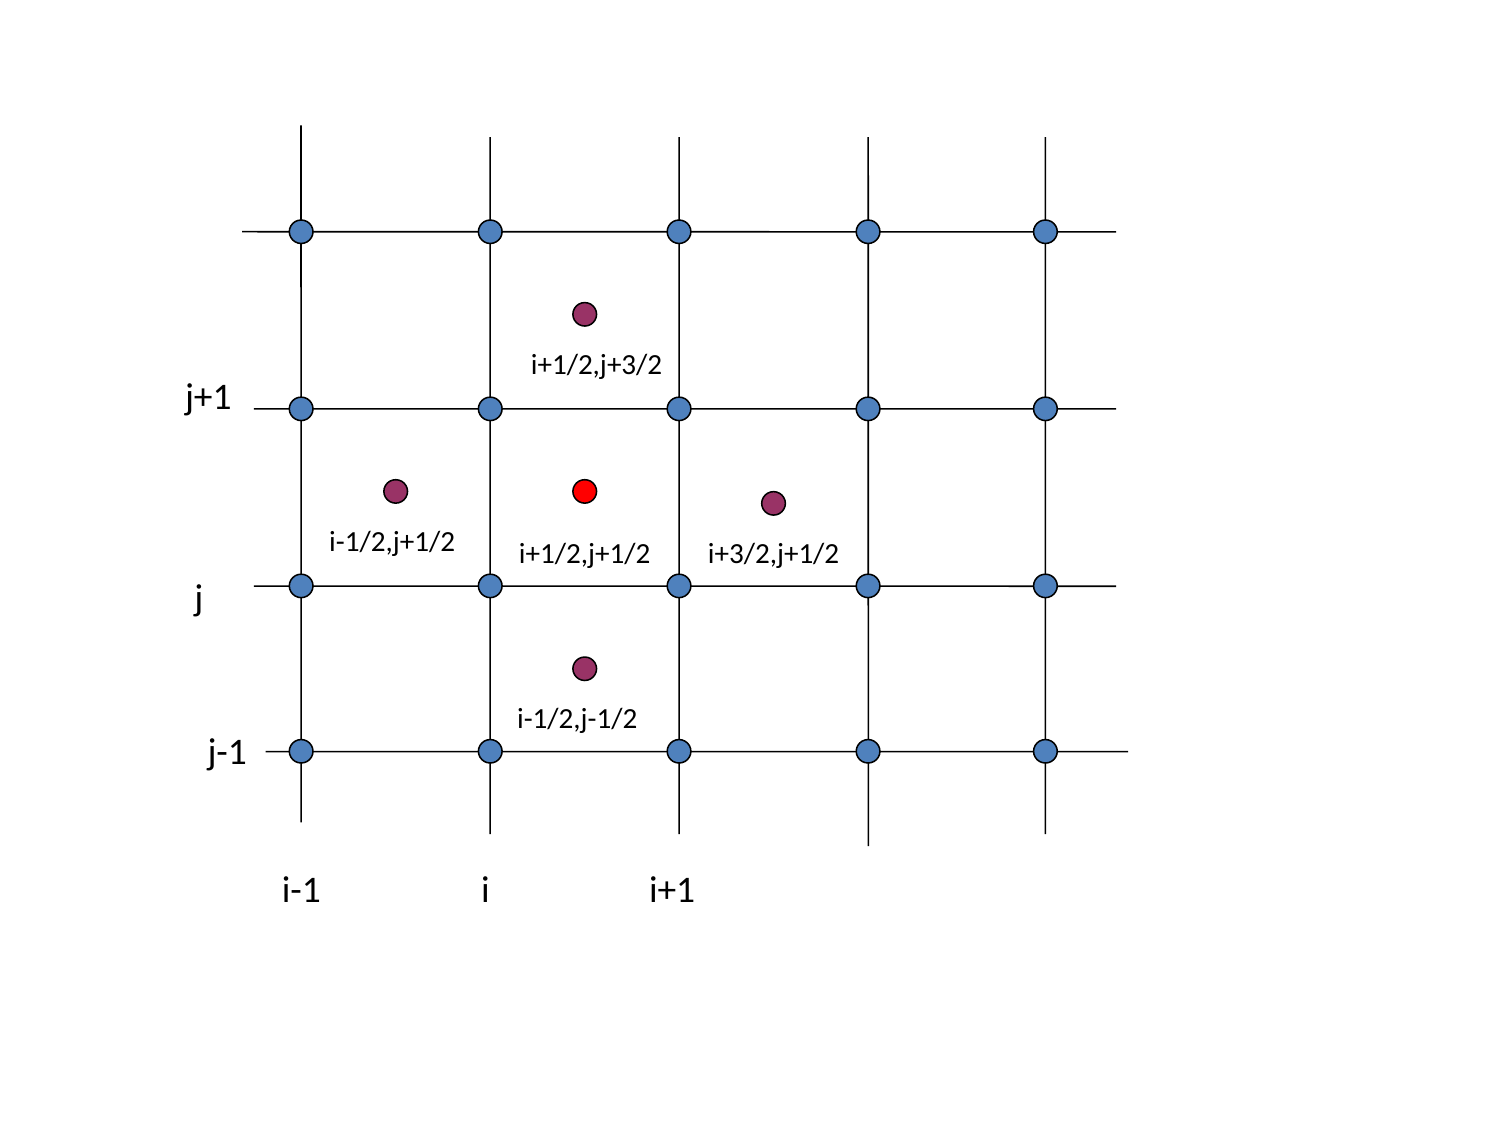

i+1/2,j+3/2
j+1

i-1/2,j+1/2
i+1/2,j+1/2
j

i-1/2,j-1/2
j-1

i-1
i
i+1
i+3/2,j+1/2